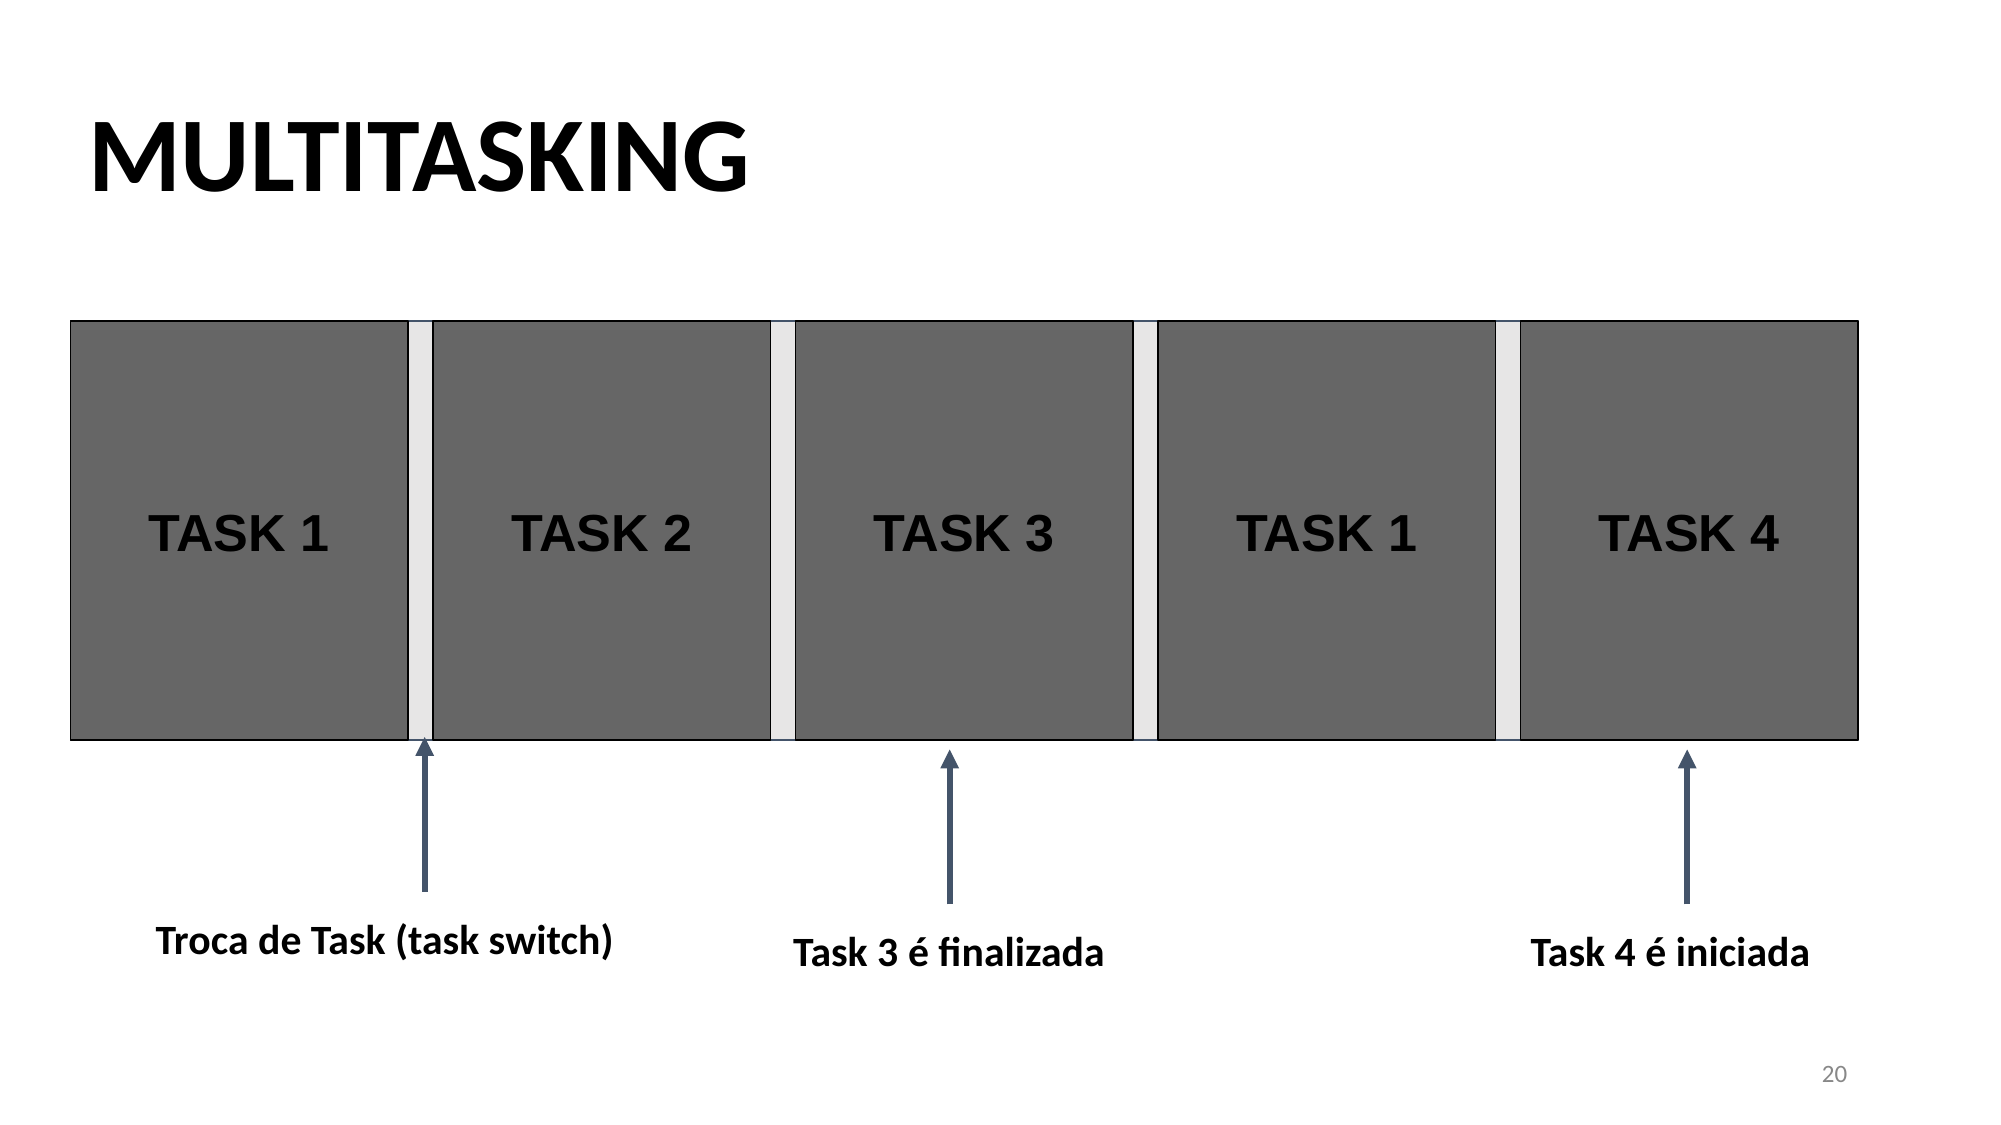

MULTITASKING

TASK 1
TASK 2
TASK 3
TASK 1
TASK 4
Troca de Task (task switch)
Task 3 é finalizada
Task 4 é iniciada
20